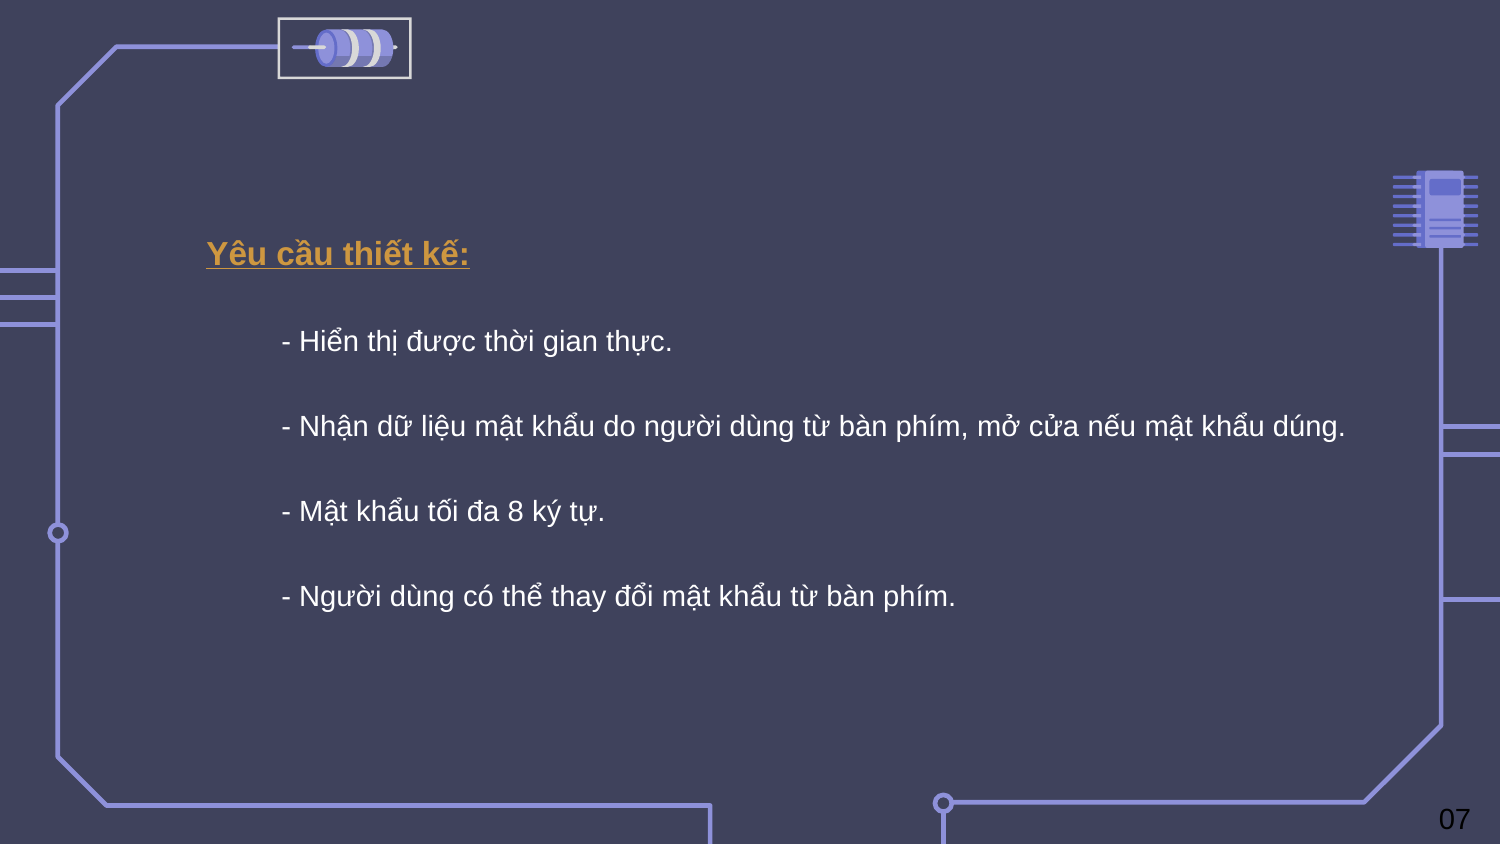

Yêu cầu thiết kế:
- Hiển thị được thời gian thực.
- Nhận dữ liệu mật khẩu do người dùng từ bàn phím, mở cửa nếu mật khẩu dúng.
- Mật khẩu tối đa 8 ký tự.
- Người dùng có thể thay đổi mật khẩu từ bàn phím.
07